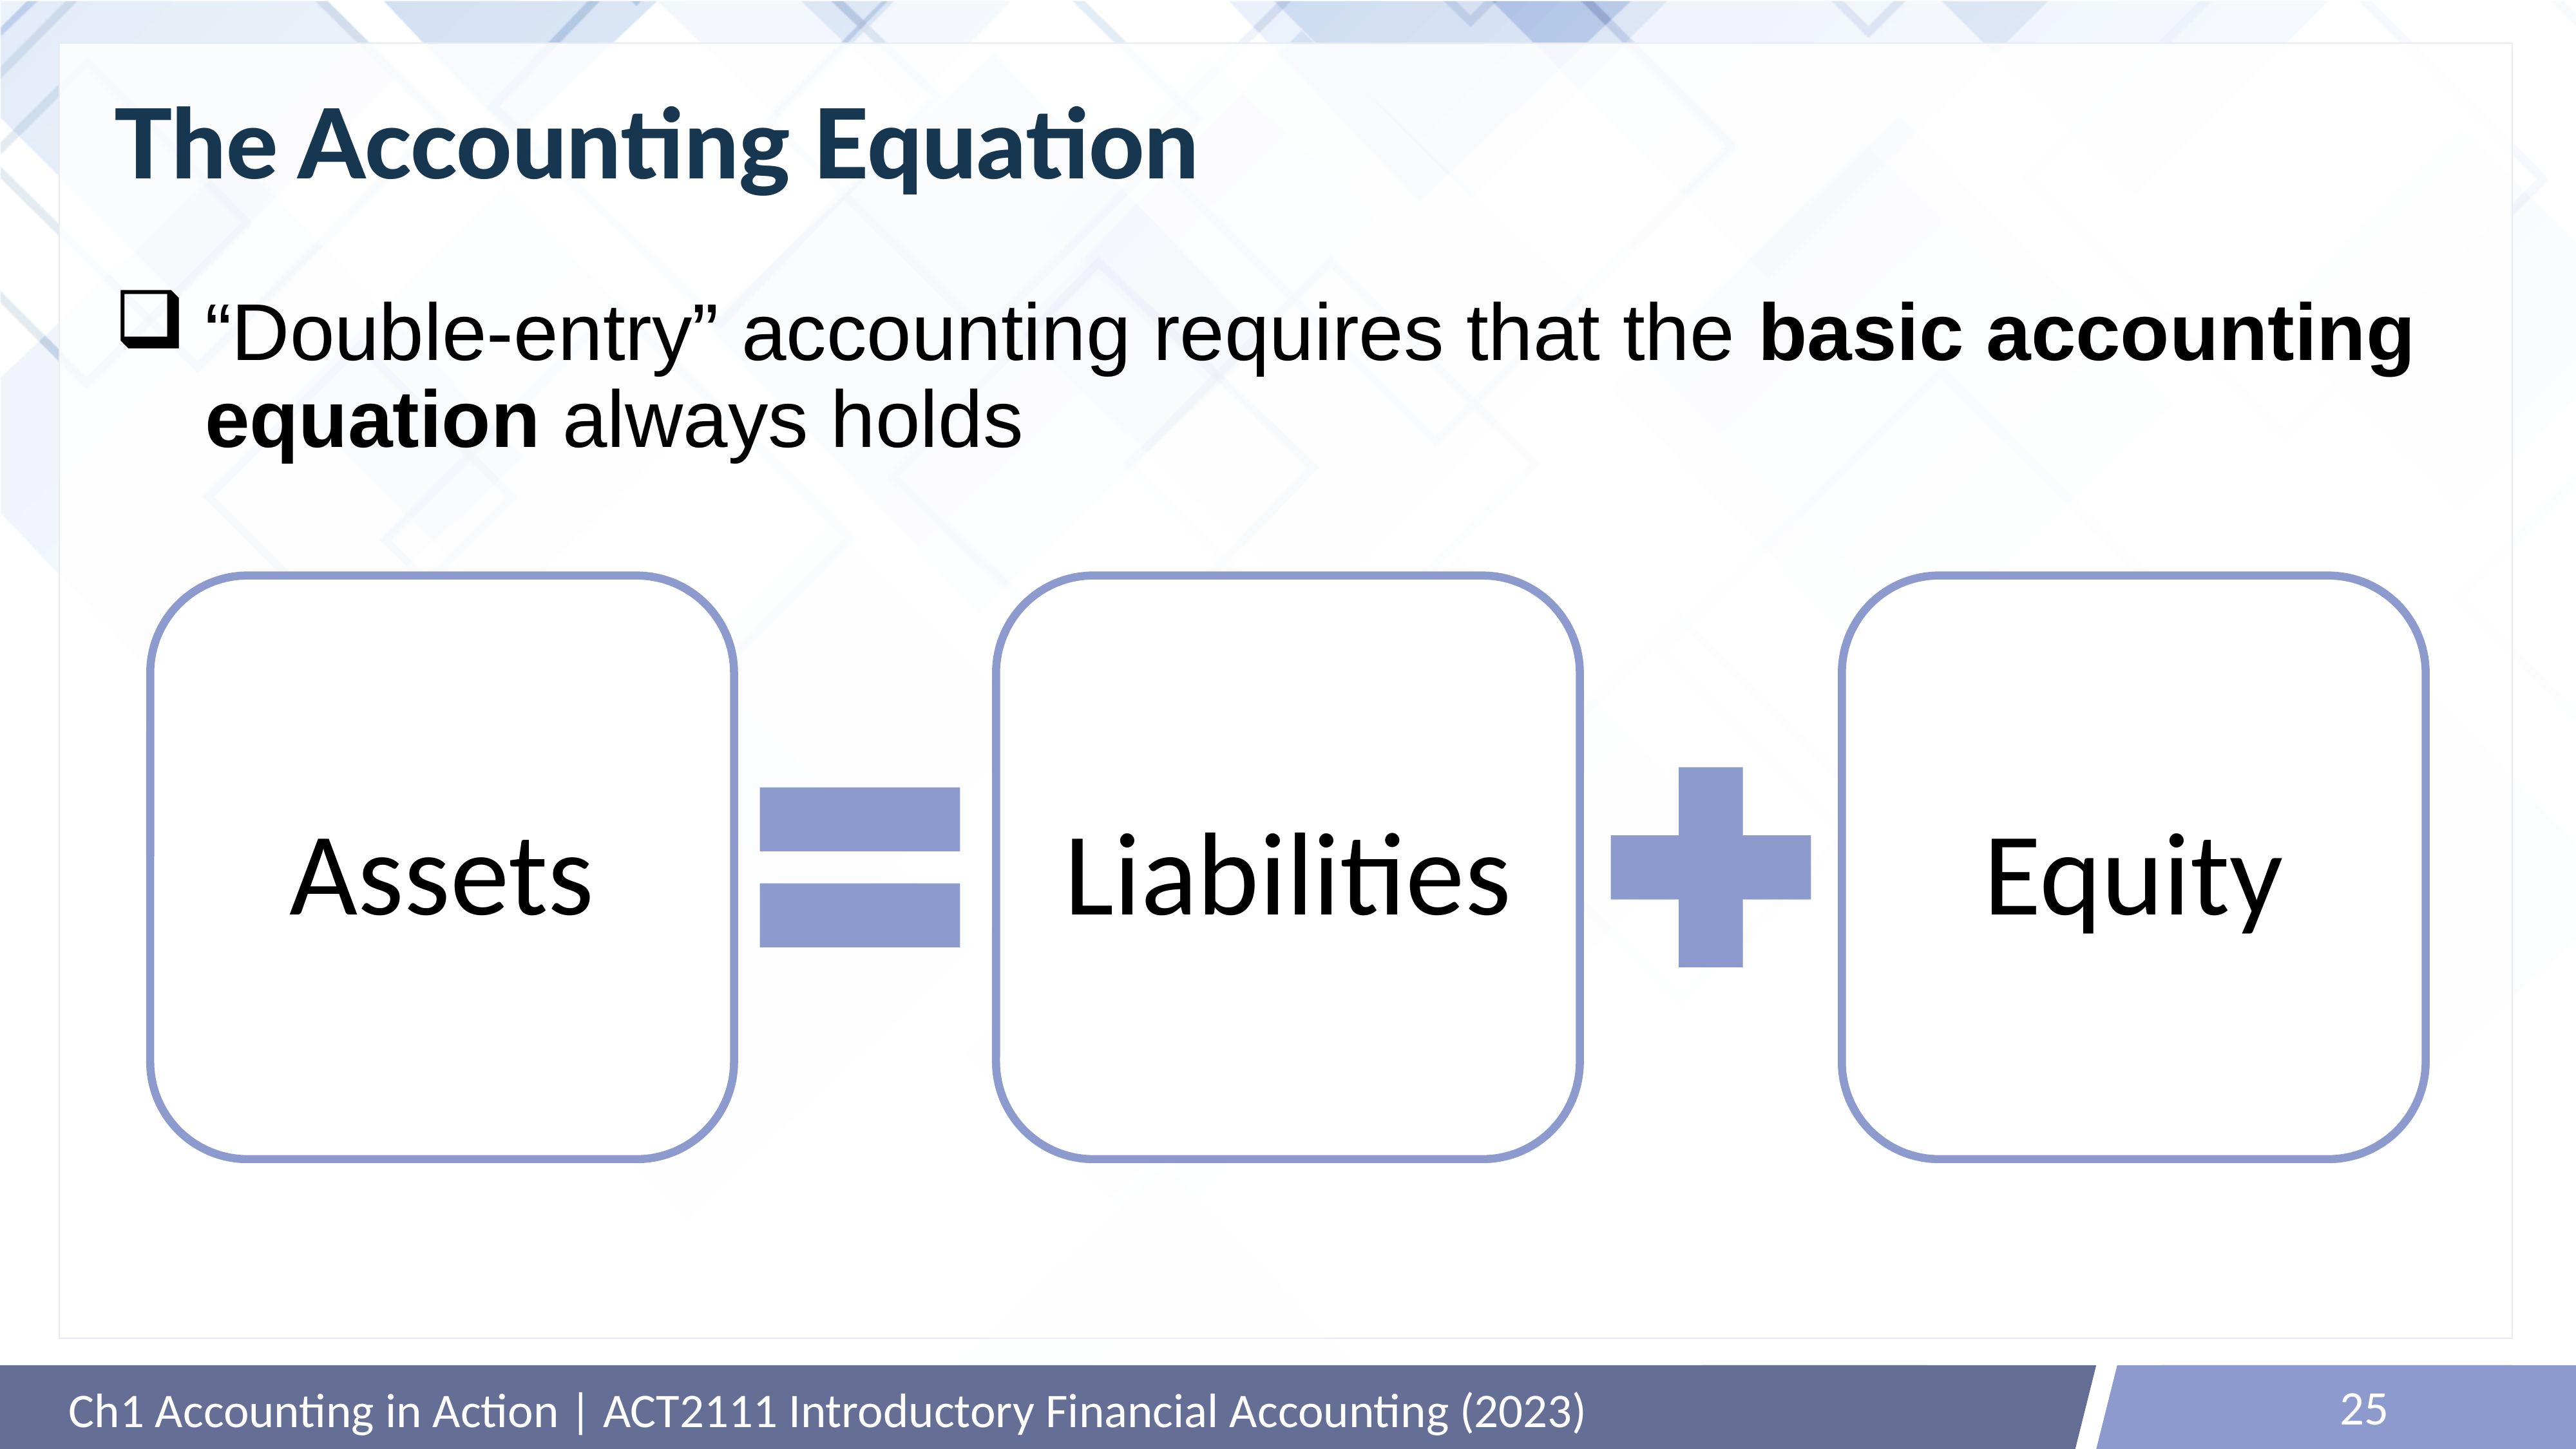

# The Accounting Equation
“Double-entry” accounting requires that the basic accounting equation always holds
Assets
Liabilities
Equity

25
Ch1 Accounting in Action | ACT2111 Introductory Financial Accounting (2023)